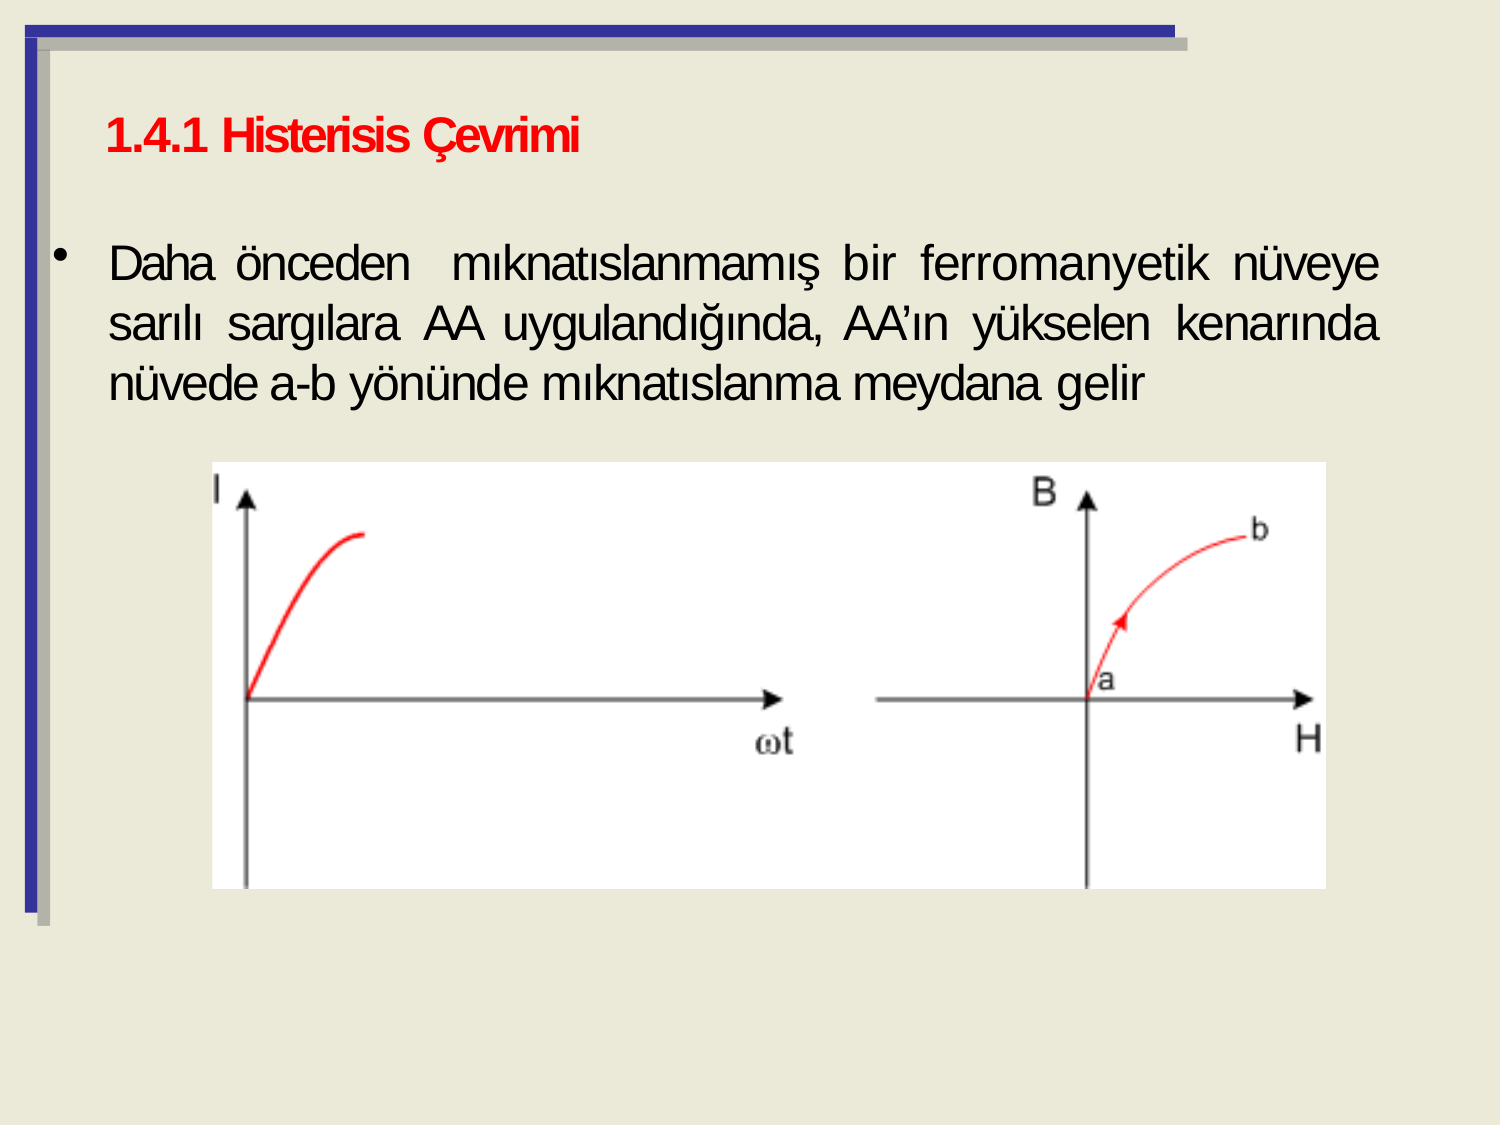

1.4.1 Histerisis Çevrimi

Daha önceden  mıknatıslanmamış bir ferromanyetik nüveye  sarılı sargılara AA uygulandığında, AA’ın yükselen kenarında  nüvede a-b yönünde mıknatıslanma meydana gelir